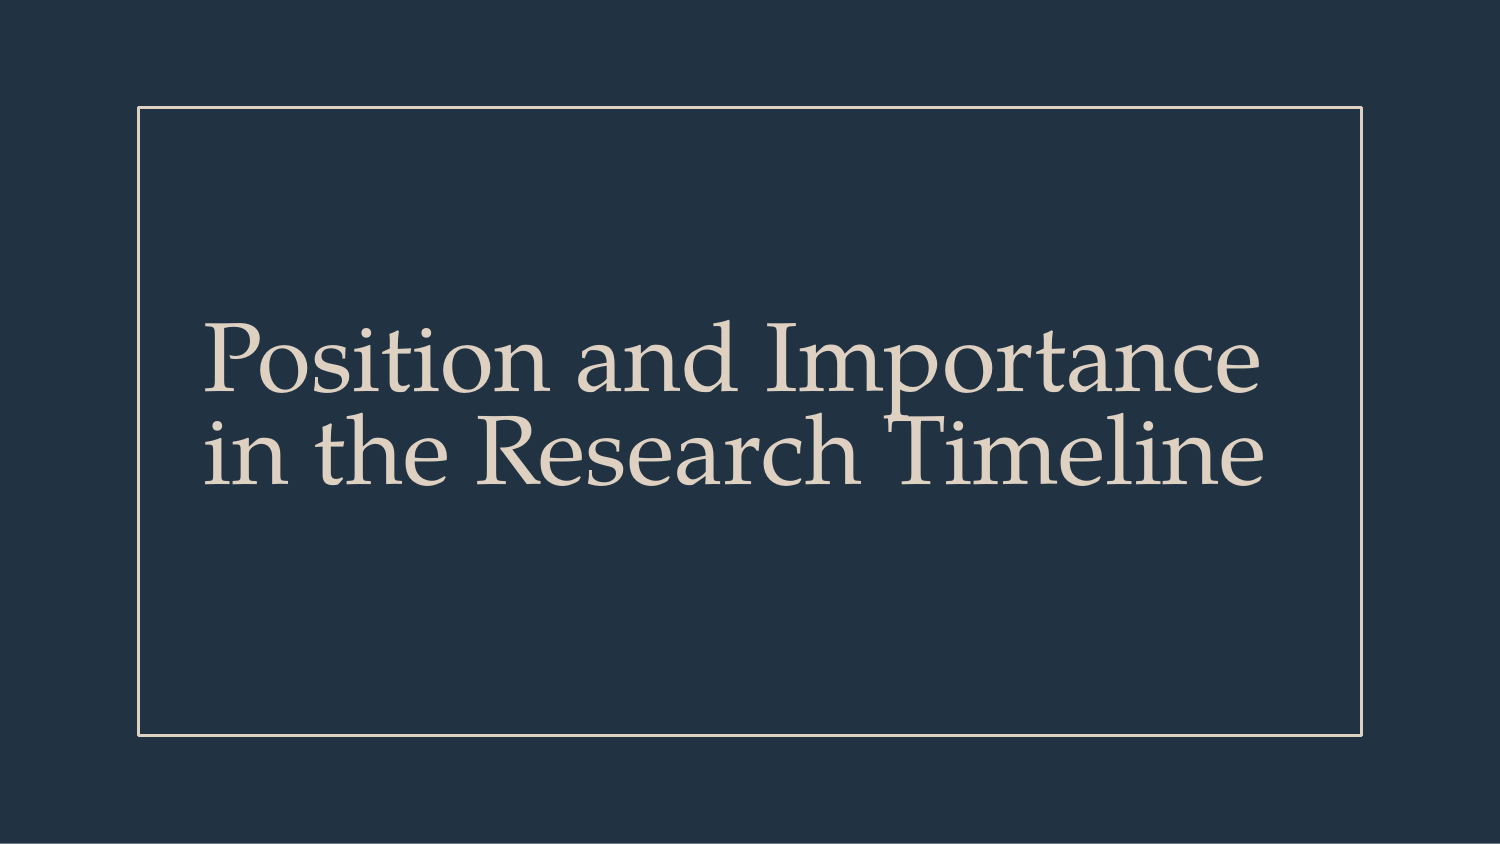

# Position and Importance in the Research Timeline